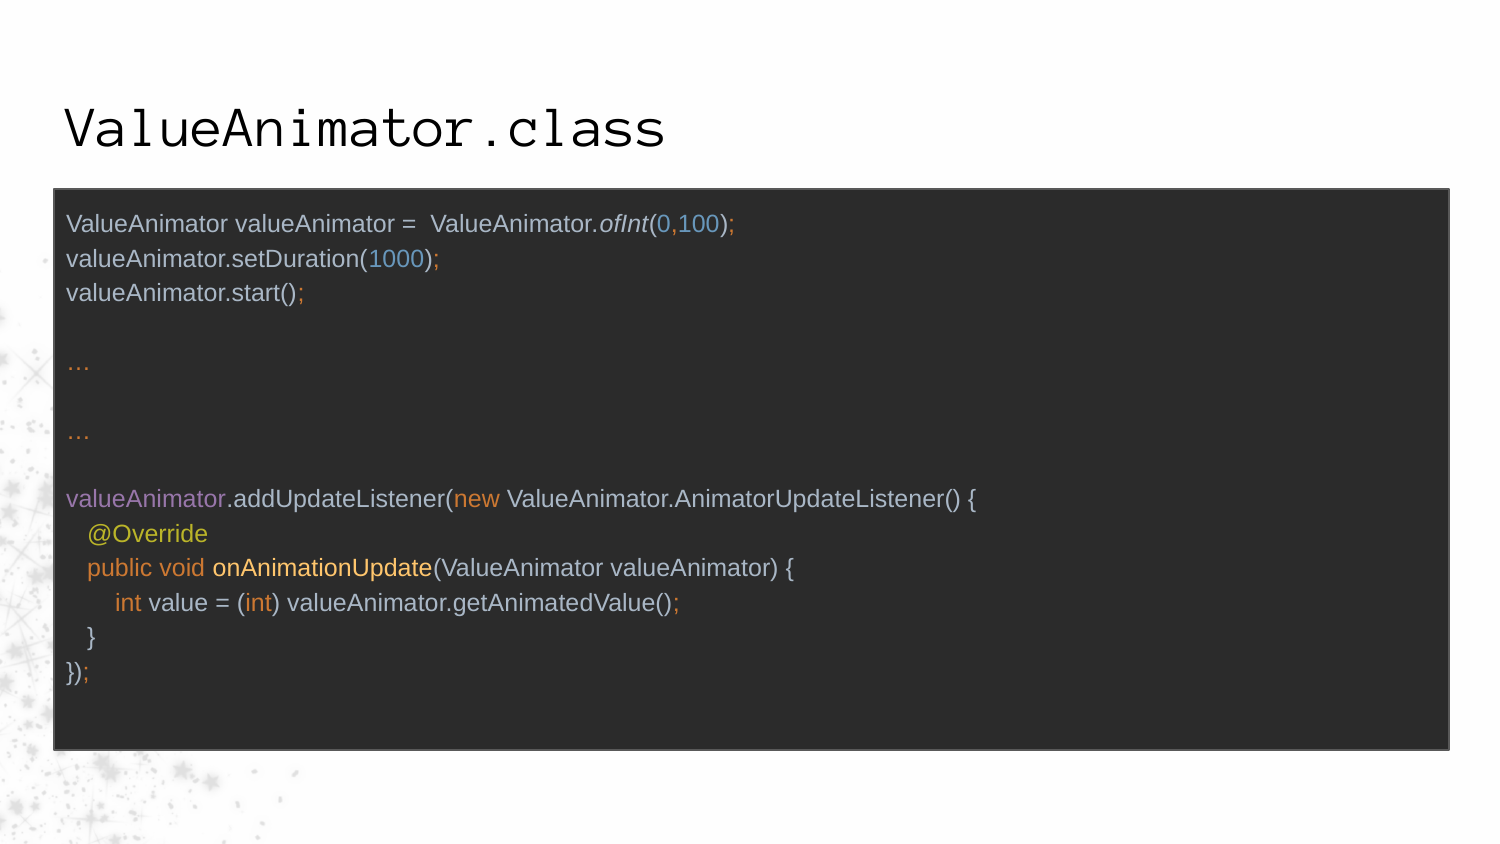

# ValueAnimator.class
ValueAnimator valueAnimator =  ValueAnimator.ofInt(0,100);
valueAnimator.setDuration(1000);
valueAnimator.start();

…

…

valueAnimator.addUpdateListener(new ValueAnimator.AnimatorUpdateListener() {
   @Override
   public void onAnimationUpdate(ValueAnimator valueAnimator) {
       int value = (int) valueAnimator.getAnimatedValue();
   }
});